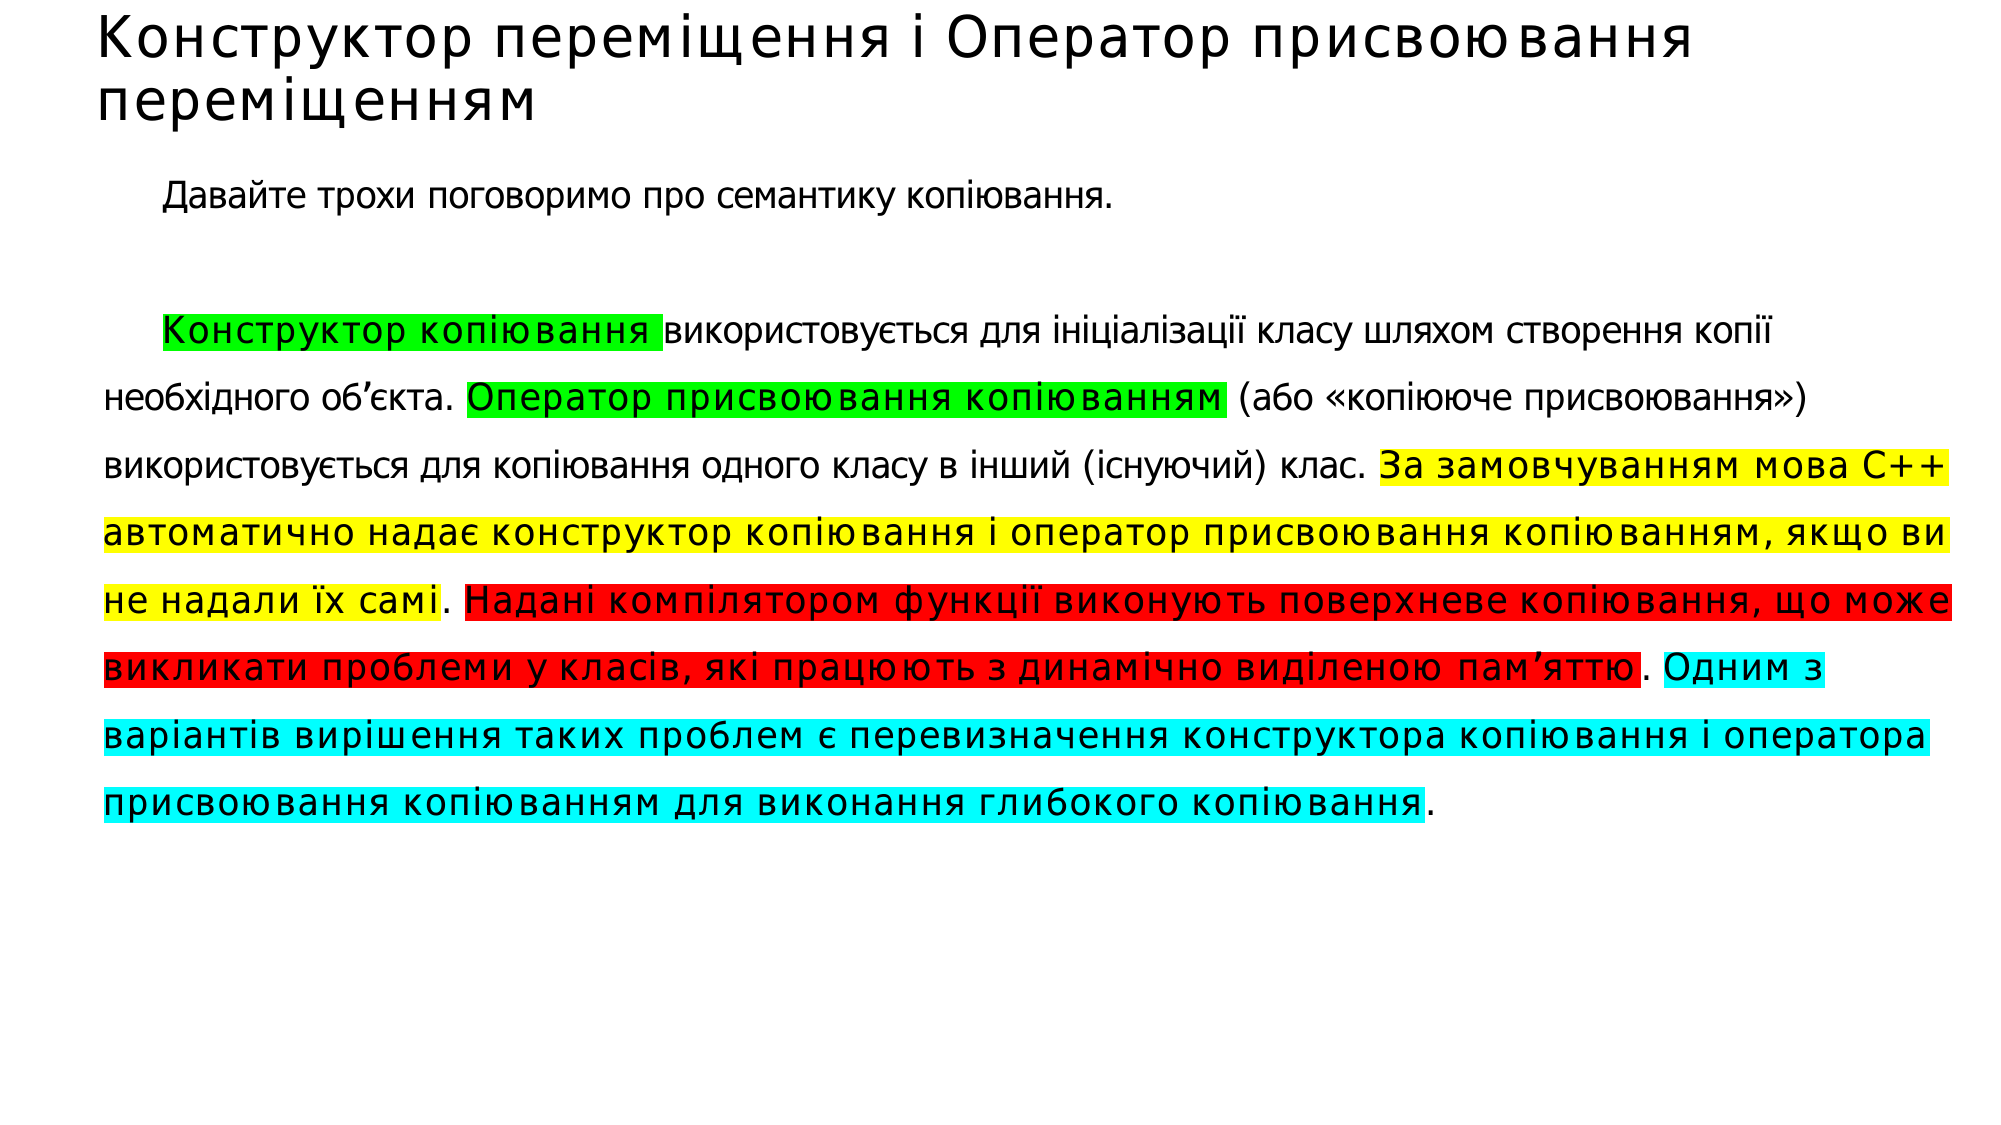

# Конструктор переміщення і Оператор присвоювання переміщенням
Давайте трохи поговоримо про семантику копіювання.

Конструктор копіювання використовується для ініціалізації класу шляхом створення копії необхідного об’єкта. Оператор присвоювання копіюванням (або «копіююче присвоювання») використовується для копіювання одного класу в інший (існуючий) клас. За замовчуванням мова C++ автоматично надає конструктор копіювання і оператор присвоювання копіюванням, якщо ви не надали їх самі. Надані компілятором функції виконують поверхневе копіювання, що може викликати проблеми у класів, які працюють з динамічно виділеною пам’яттю. Одним з варіантів вирішення таких проблем є перевизначення конструктора копіювання і оператора присвоювання копіюванням для виконання глибокого копіювання.